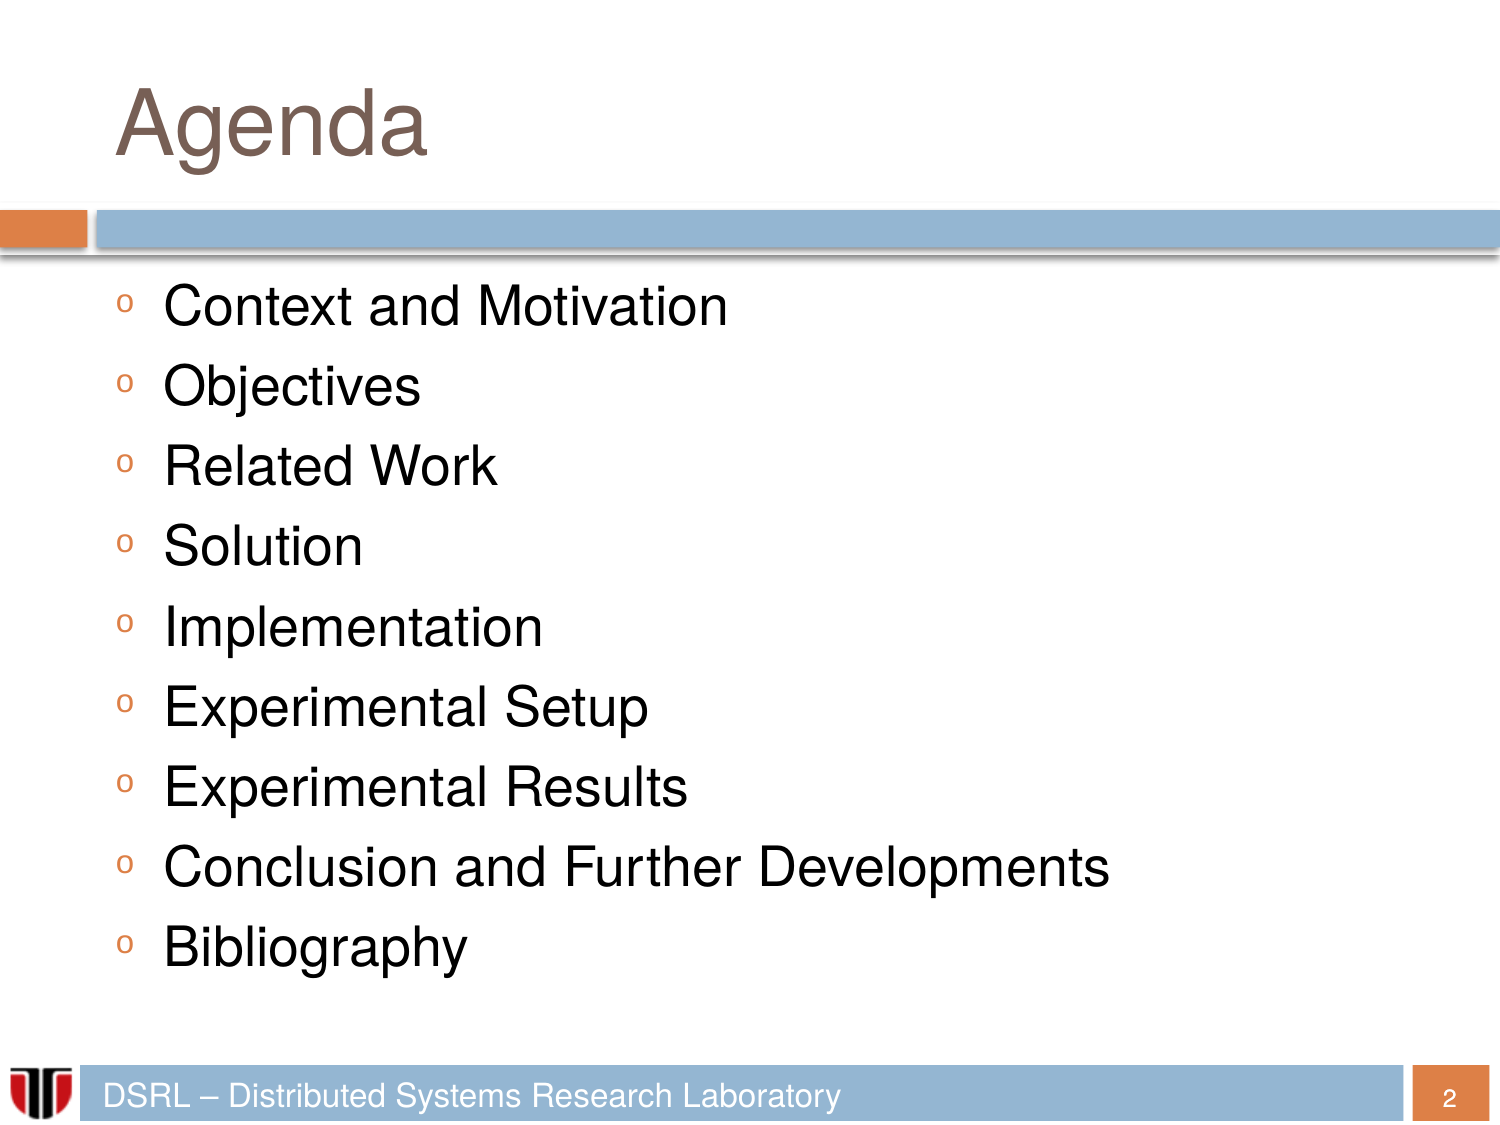

# Agenda
Context and Motivation
Objectives
Related Work
Solution
Implementation
Experimental Setup
Experimental Results
Conclusion and Further Developments
Bibliography

2
2